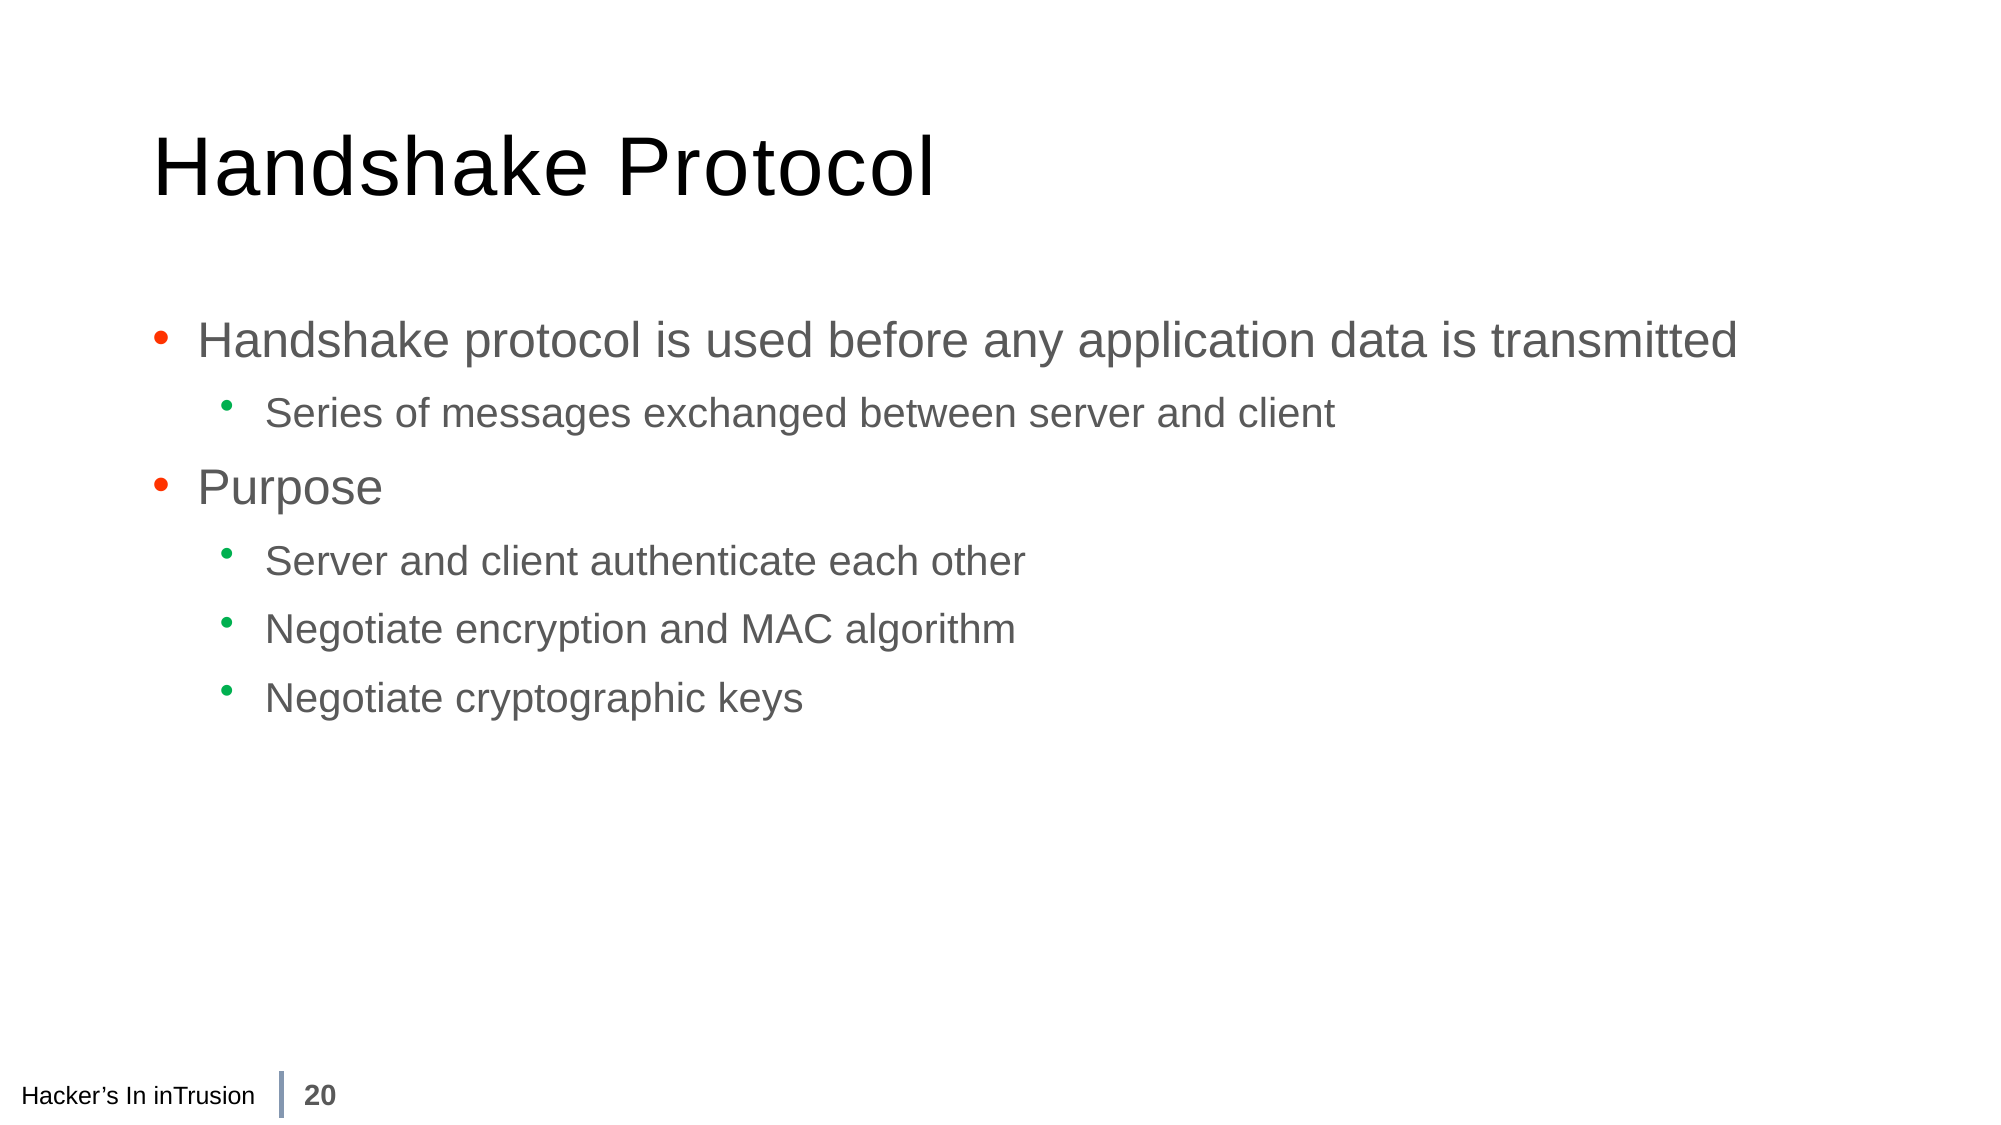

# Handshake Protocol
Handshake protocol is used before any application data is transmitted
Series of messages exchanged between server and client
Purpose
Server and client authenticate each other
Negotiate encryption and MAC algorithm
Negotiate cryptographic keys